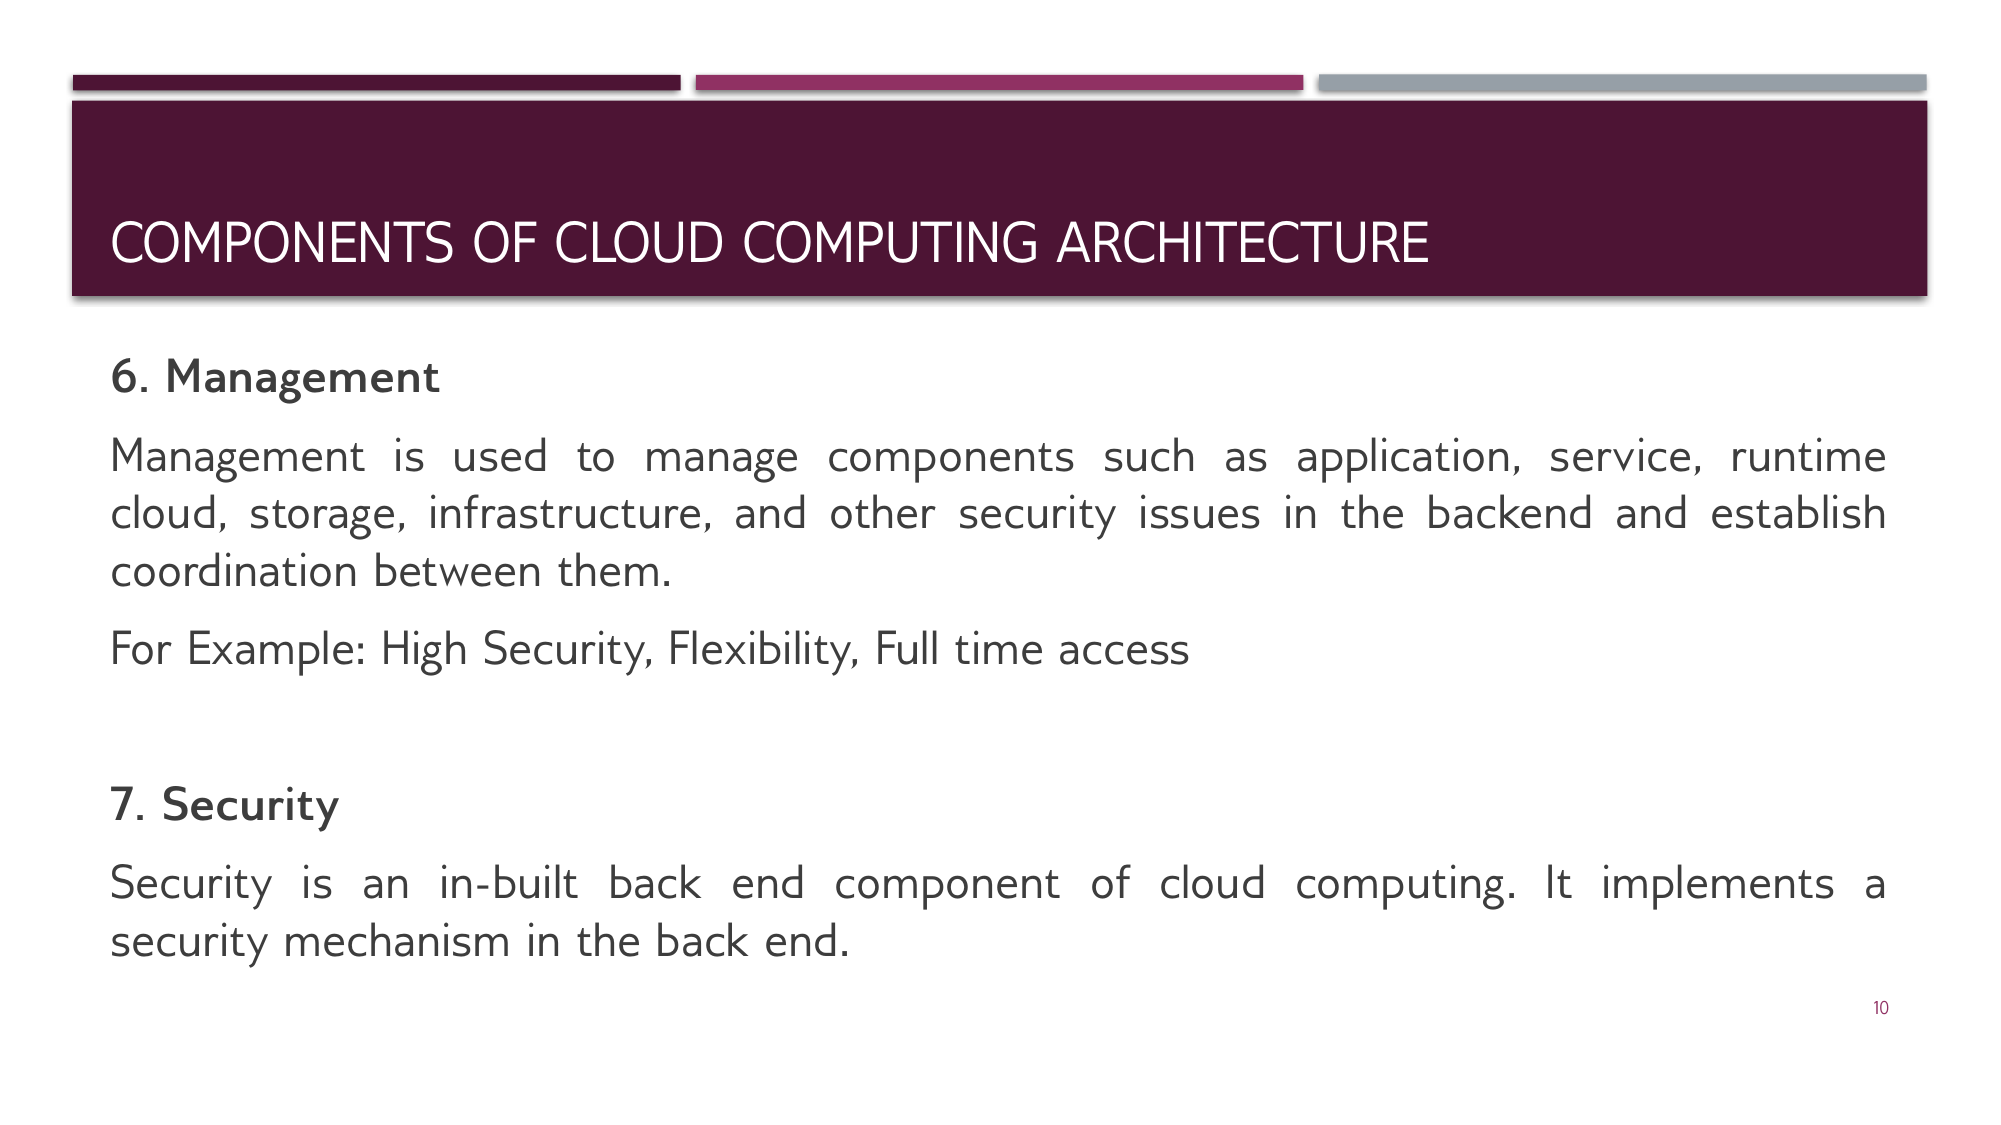

# Components of Cloud Computing Architecture
6. Management
Management is used to manage components such as application, service, runtime cloud, storage, infrastructure, and other security issues in the backend and establish coordination between them.
For Example: High Security, Flexibility, Full time access

7. Security
Security is an in-built back end component of cloud computing. It implements a security mechanism in the back end.
10